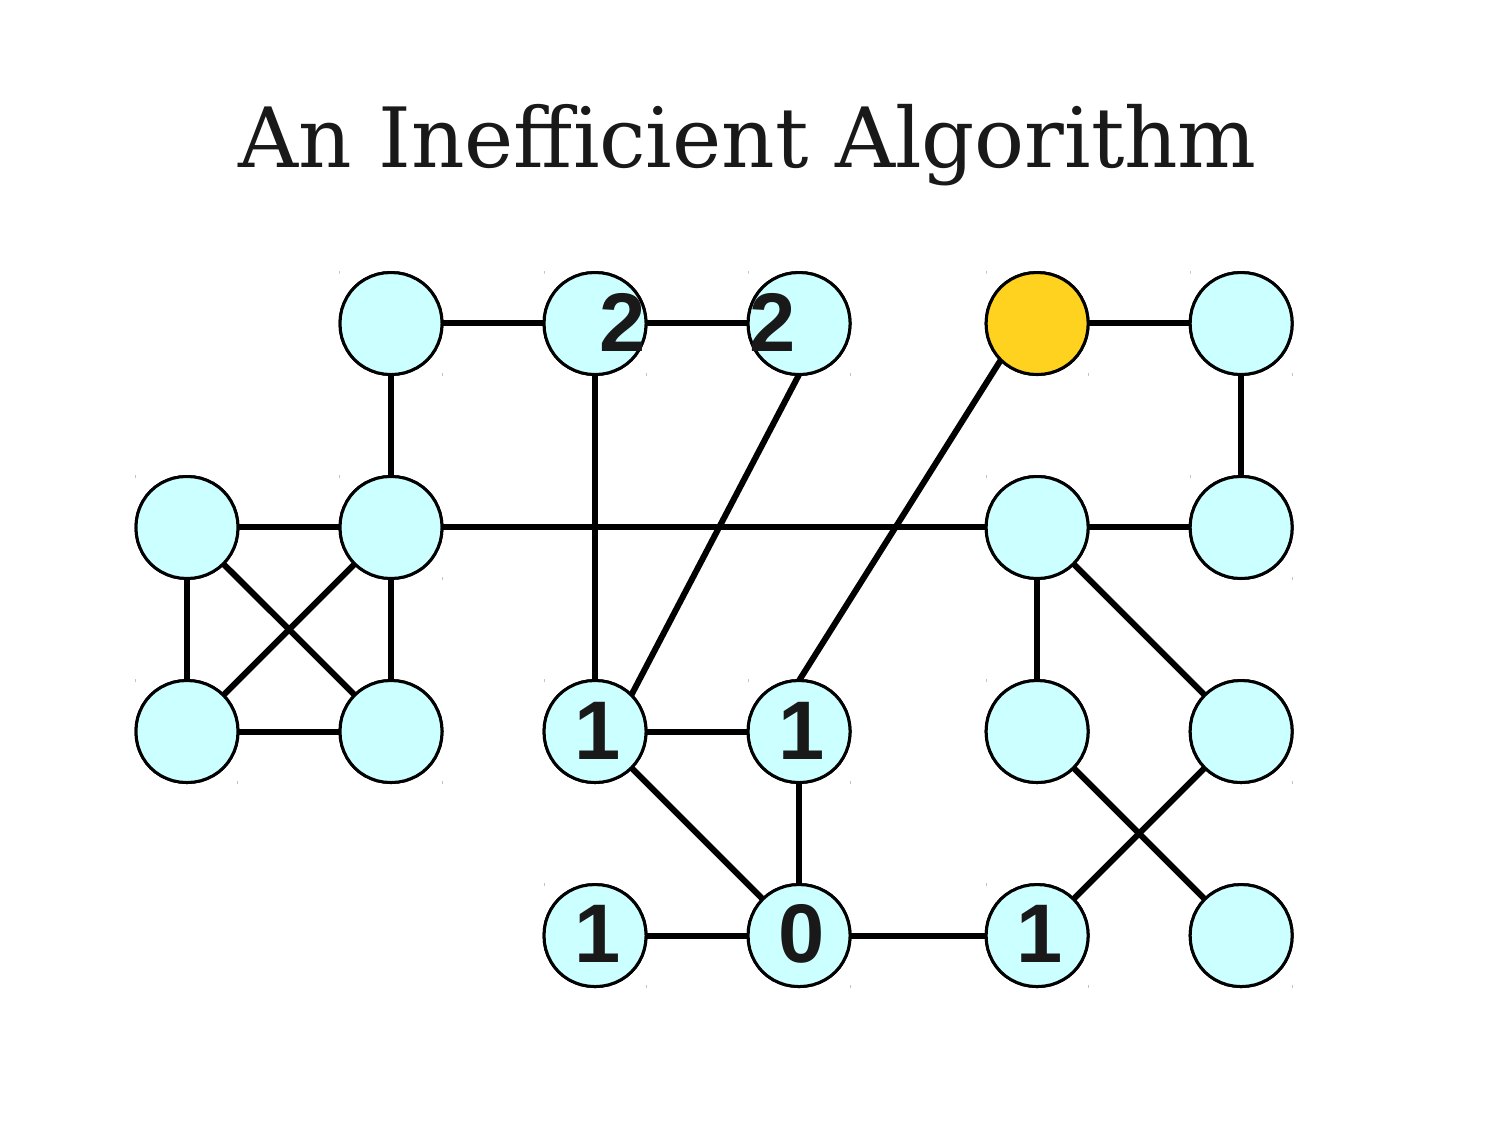

An Inefficient Algorithm
2	2

1
1

1
0
1